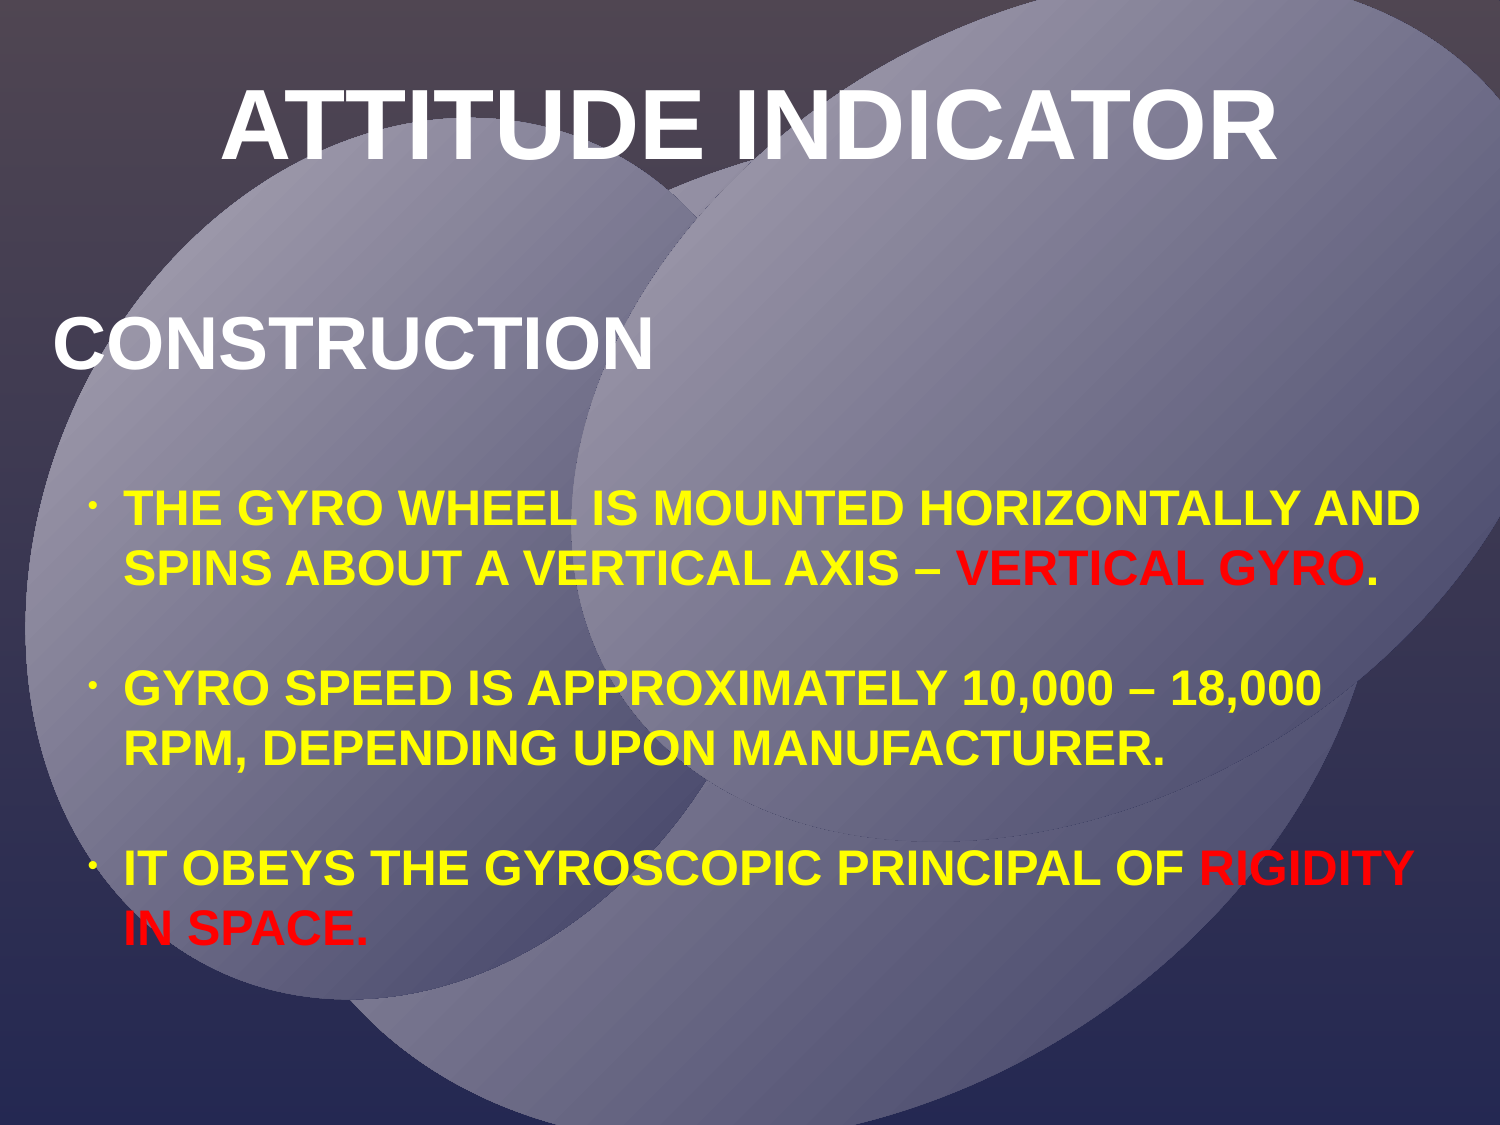

ATTITUDE INDICATOR
CONSTRUCTION

THE GYRO WHEEL IS MOUNTED HORIZONTALLY AND SPINS ABOUT A VERTICAL AXIS – VERTICAL GYRO.

GYRO SPEED IS APPROXIMATELY 10,000 – 18,000 RPM, DEPENDING UPON MANUFACTURER.

IT OBEYS THE GYROSCOPIC PRINCIPAL OF RIGIDITY IN SPACE.